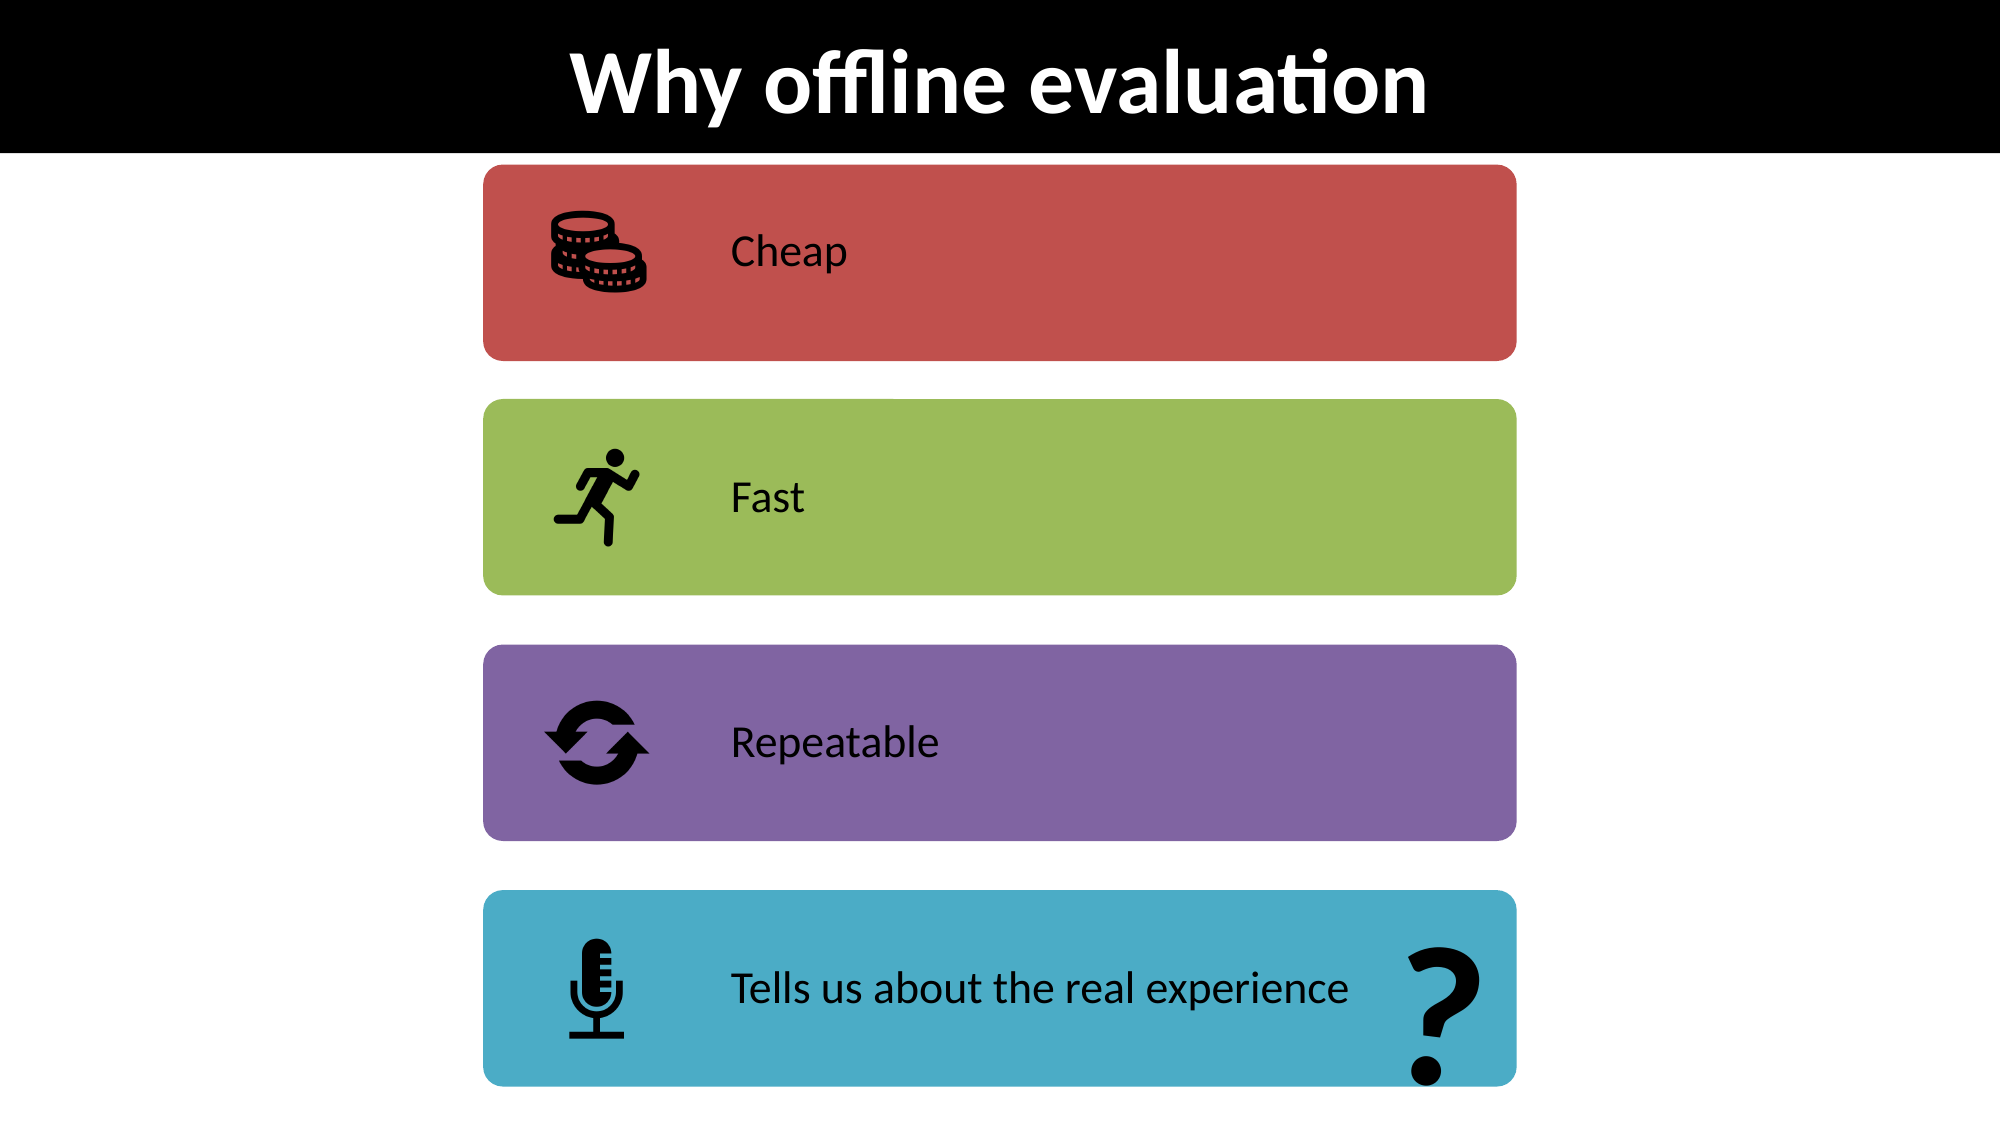

# Why offline evaluation
Cheap
Fast
Repeatable
Tells us about the real experience
?